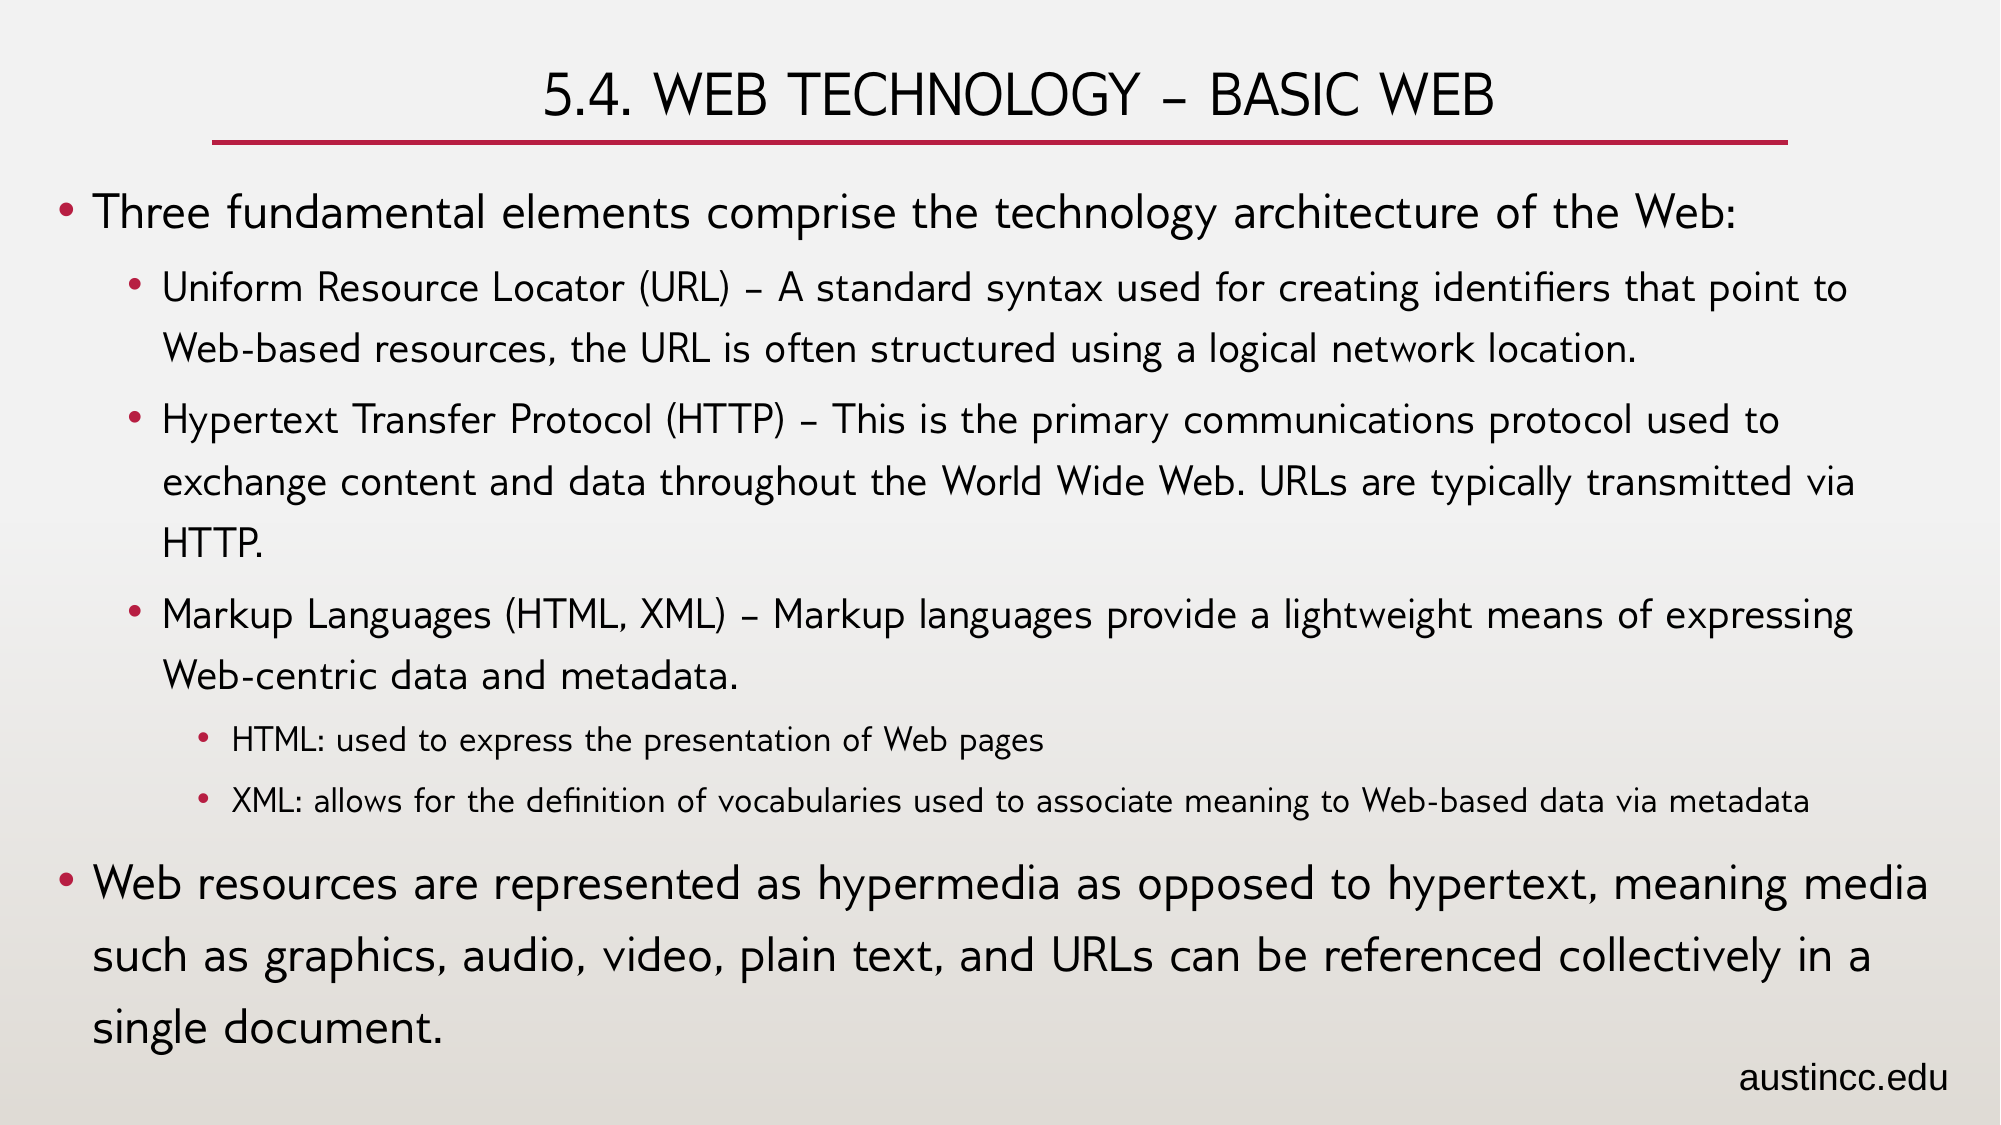

# 5.4. Web Technology – Basic Web
Three fundamental elements comprise the technology architecture of the Web:
Uniform Resource Locator (URL) – A standard syntax used for creating identifiers that point to Web-based resources, the URL is often structured using a logical network location.
Hypertext Transfer Protocol (HTTP) – This is the primary communications protocol used to exchange content and data throughout the World Wide Web. URLs are typically transmitted via HTTP.
Markup Languages (HTML, XML) – Markup languages provide a lightweight means of expressing Web-centric data and metadata.
HTML: used to express the presentation of Web pages
XML: allows for the definition of vocabularies used to associate meaning to Web-based data via metadata
Web resources are represented as hypermedia as opposed to hypertext, meaning media such as graphics, audio, video, plain text, and URLs can be referenced collectively in a single document.